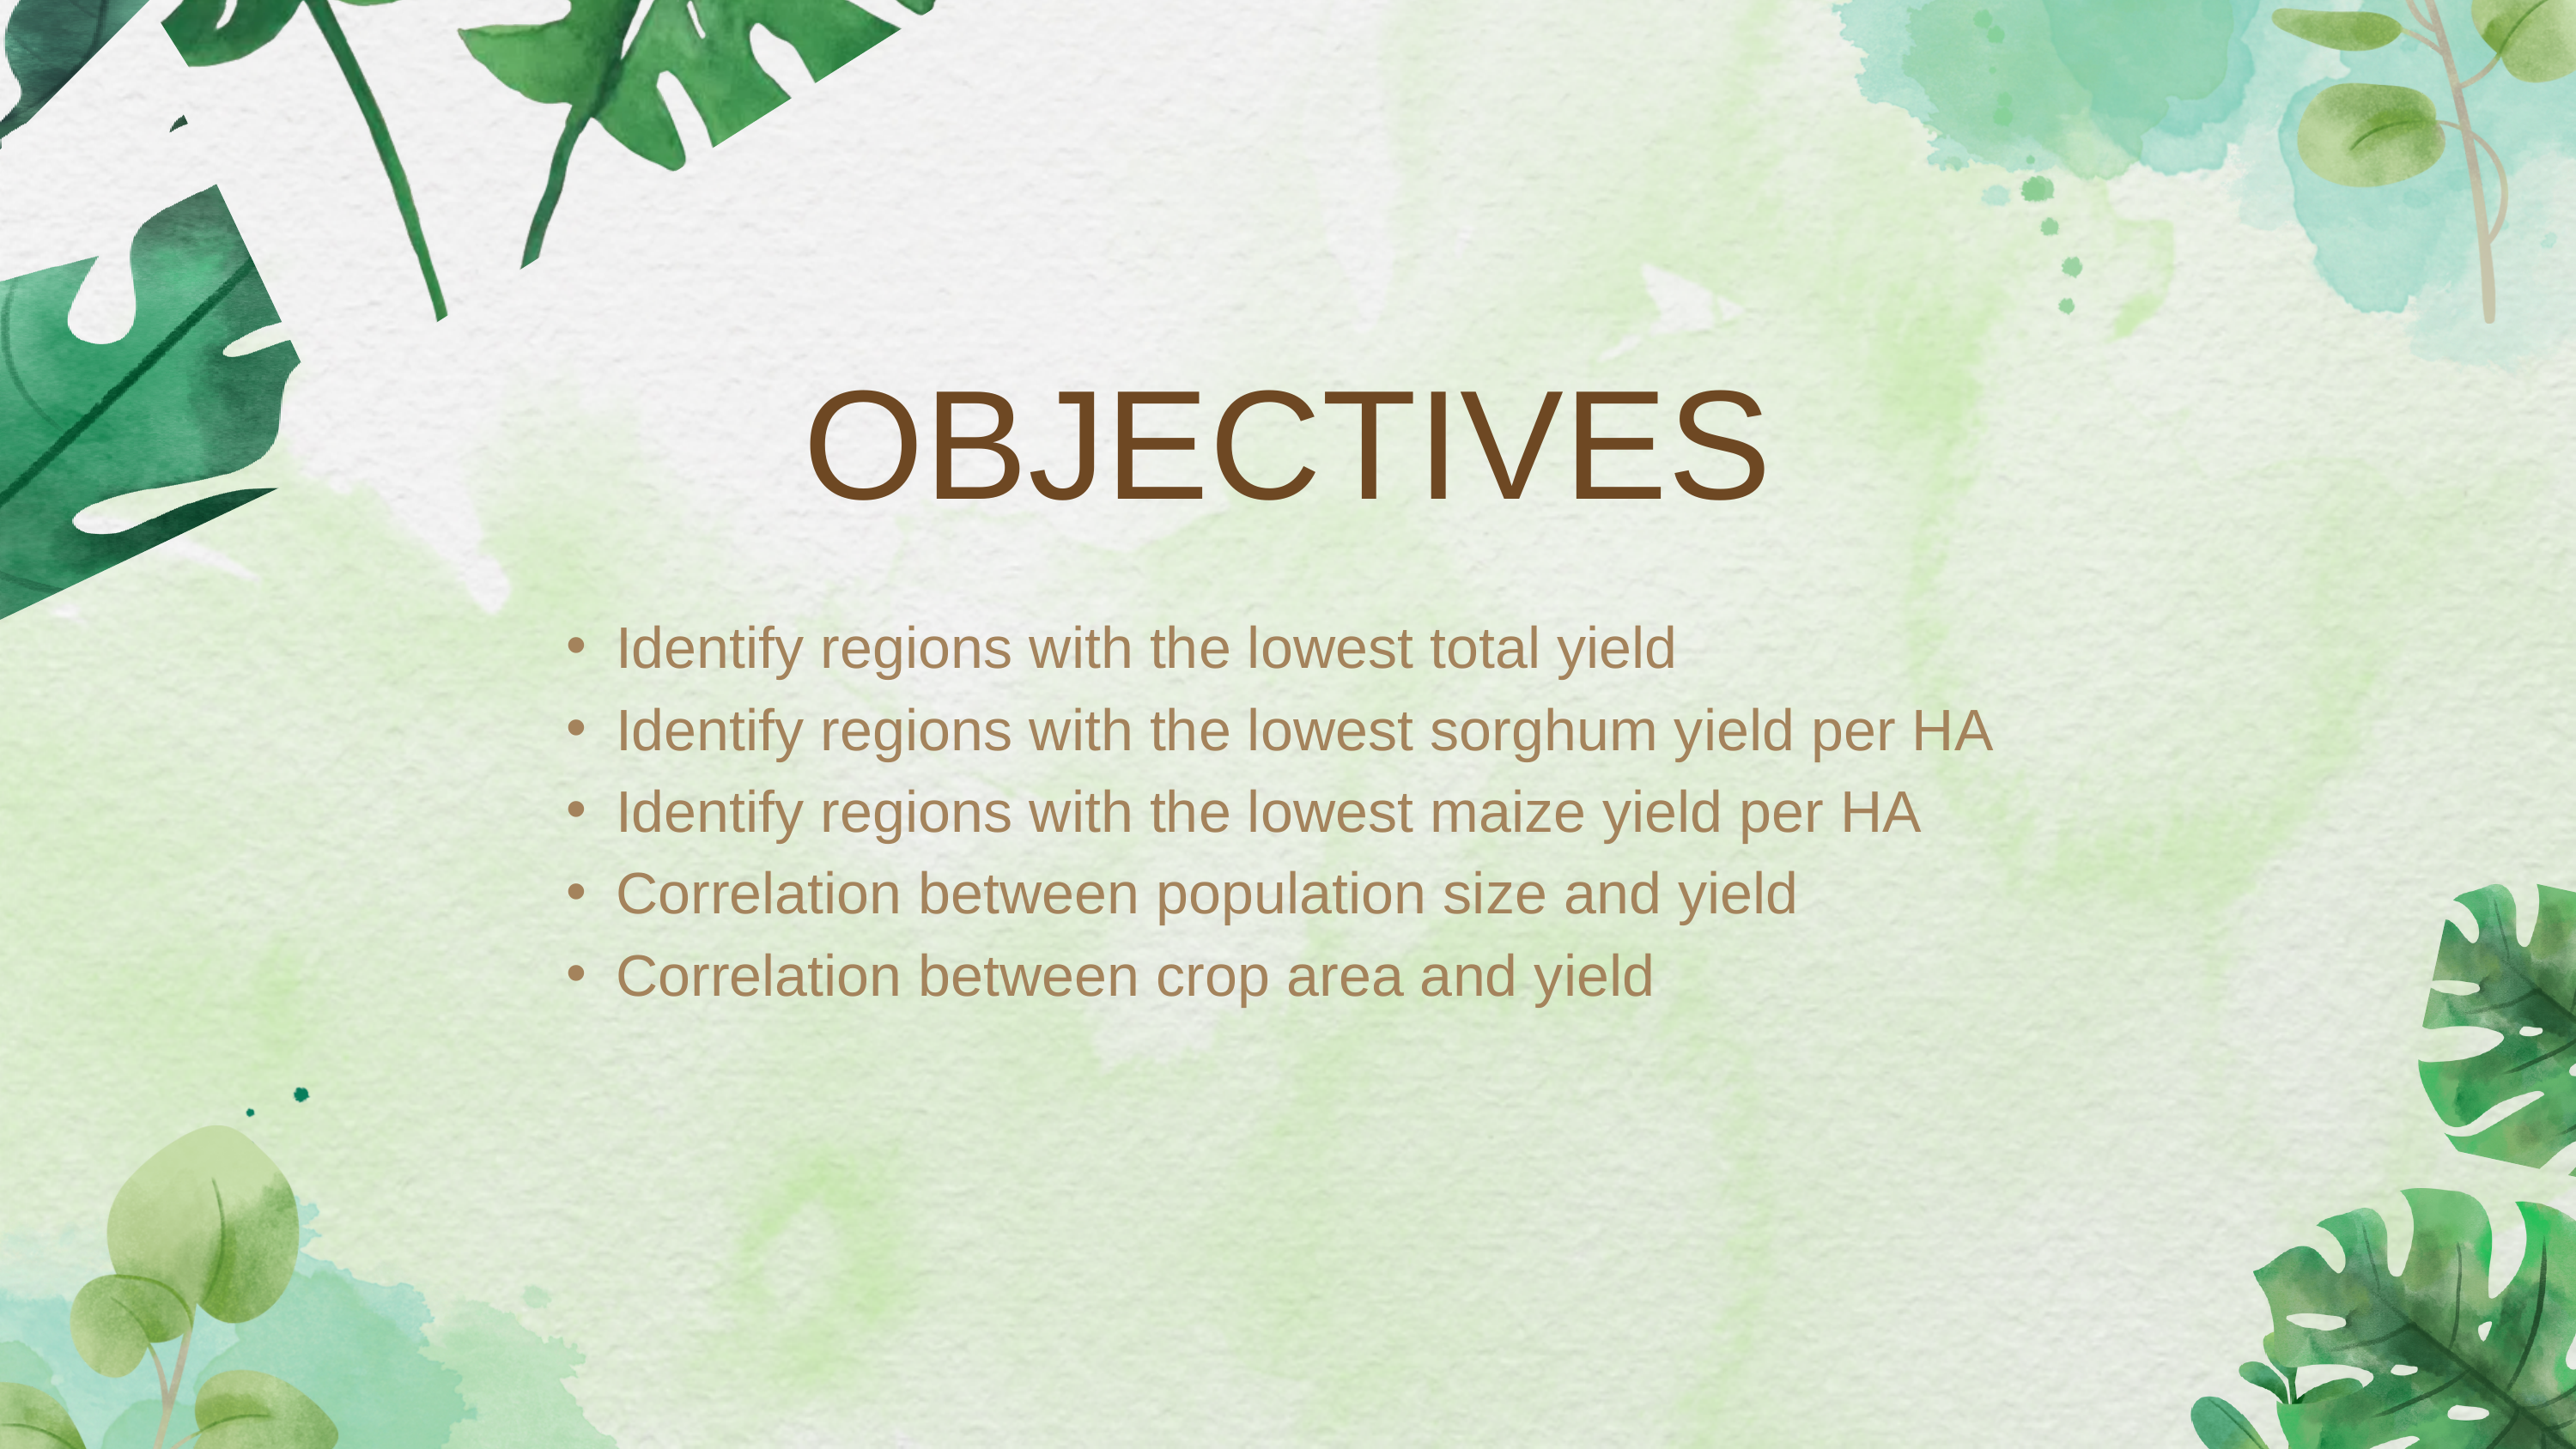

OBJECTIVES
Identify regions with the lowest total yield
Identify regions with the lowest sorghum yield per HA
Identify regions with the lowest maize yield per HA
Correlation between population size and yield
Correlation between crop area and yield